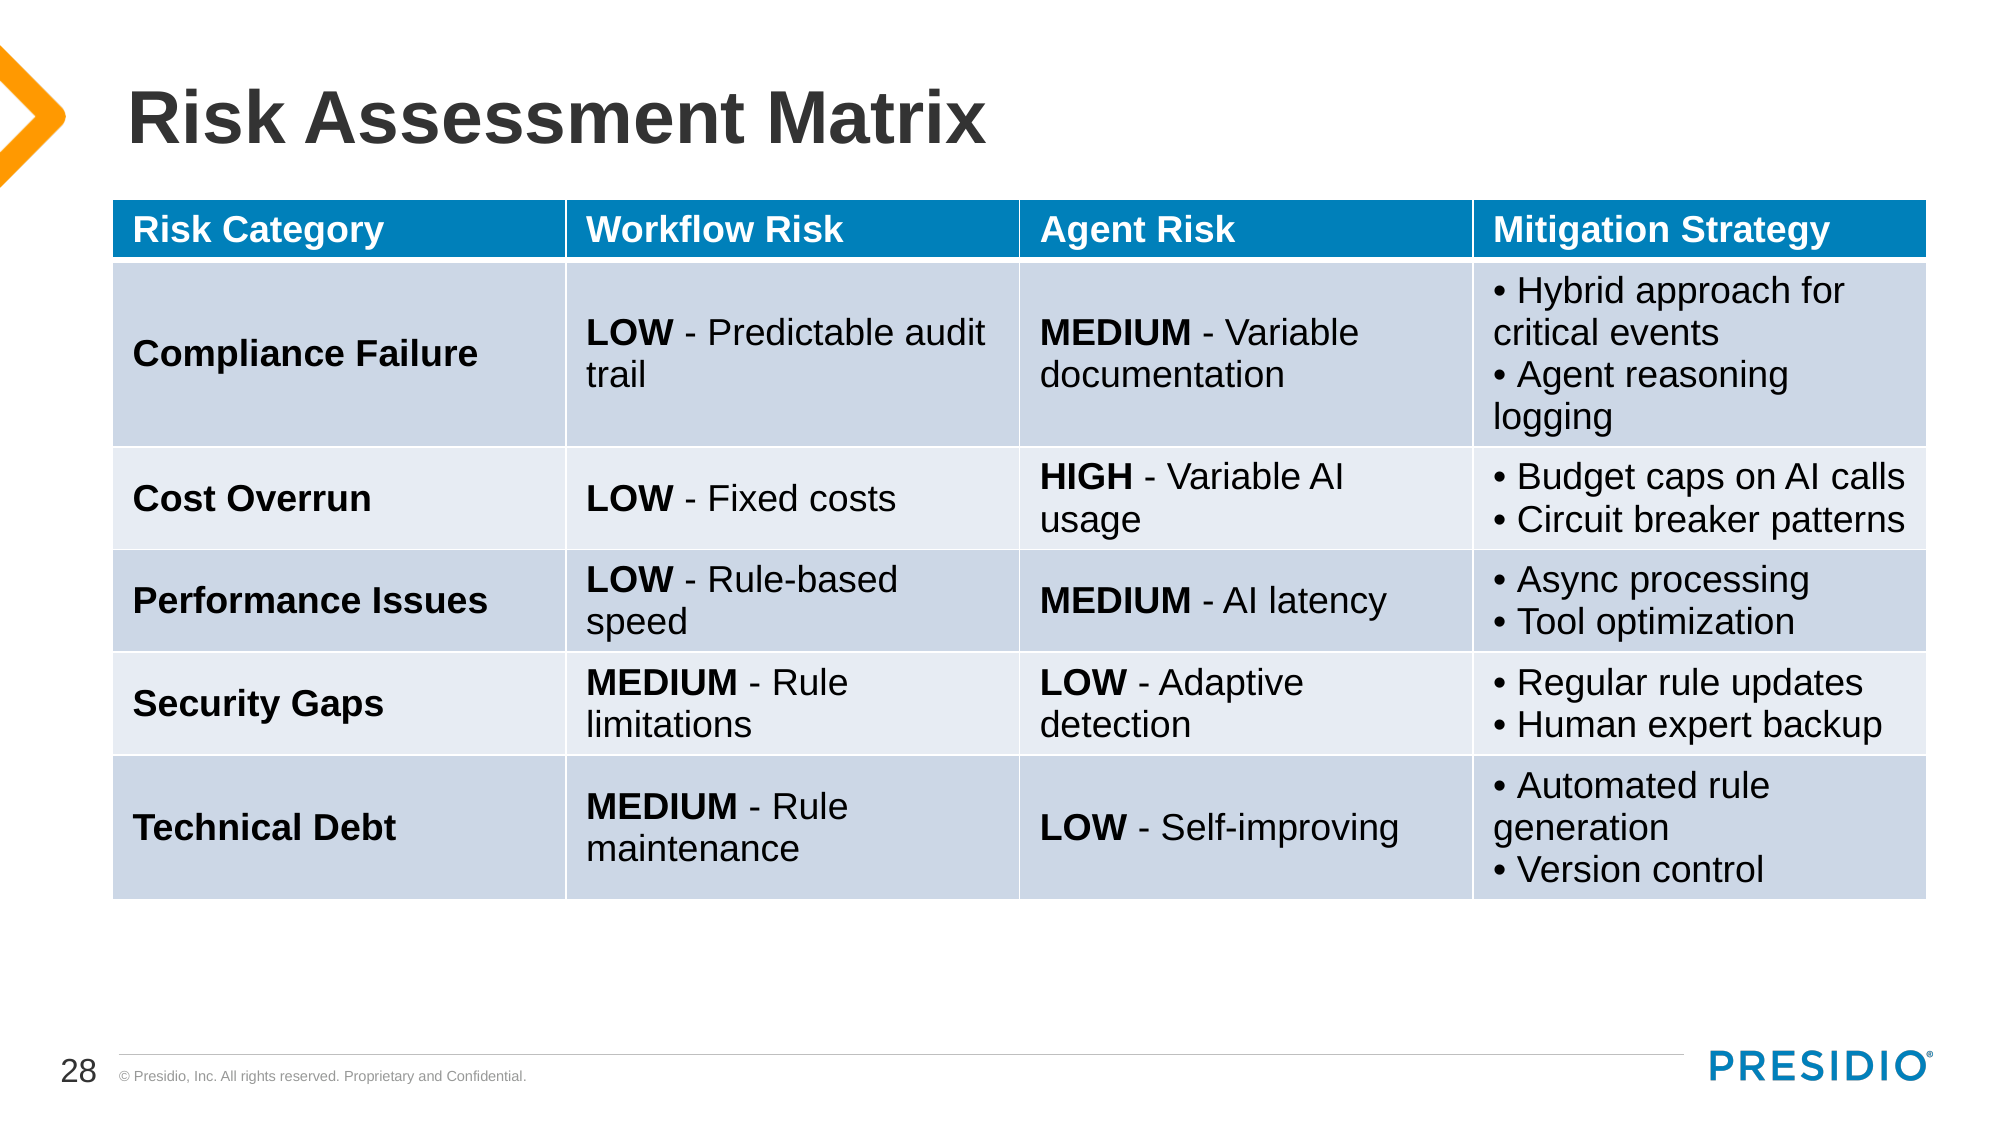

# Risk Assessment Matrix
| Risk Category | Workflow Risk | Agent Risk | Mitigation Strategy |
| --- | --- | --- | --- |
| Compliance Failure | LOW - Predictable audit trail | MEDIUM - Variable documentation | • Hybrid approach for critical events • Agent reasoning logging |
| Cost Overrun | LOW - Fixed costs | HIGH - Variable AI usage | • Budget caps on AI calls • Circuit breaker patterns |
| Performance Issues | LOW - Rule-based speed | MEDIUM - AI latency | • Async processing • Tool optimization |
| Security Gaps | MEDIUM - Rule limitations | LOW - Adaptive detection | • Regular rule updates • Human expert backup |
| Technical Debt | MEDIUM - Rule maintenance | LOW - Self-improving | • Automated rule generation • Version control |
28